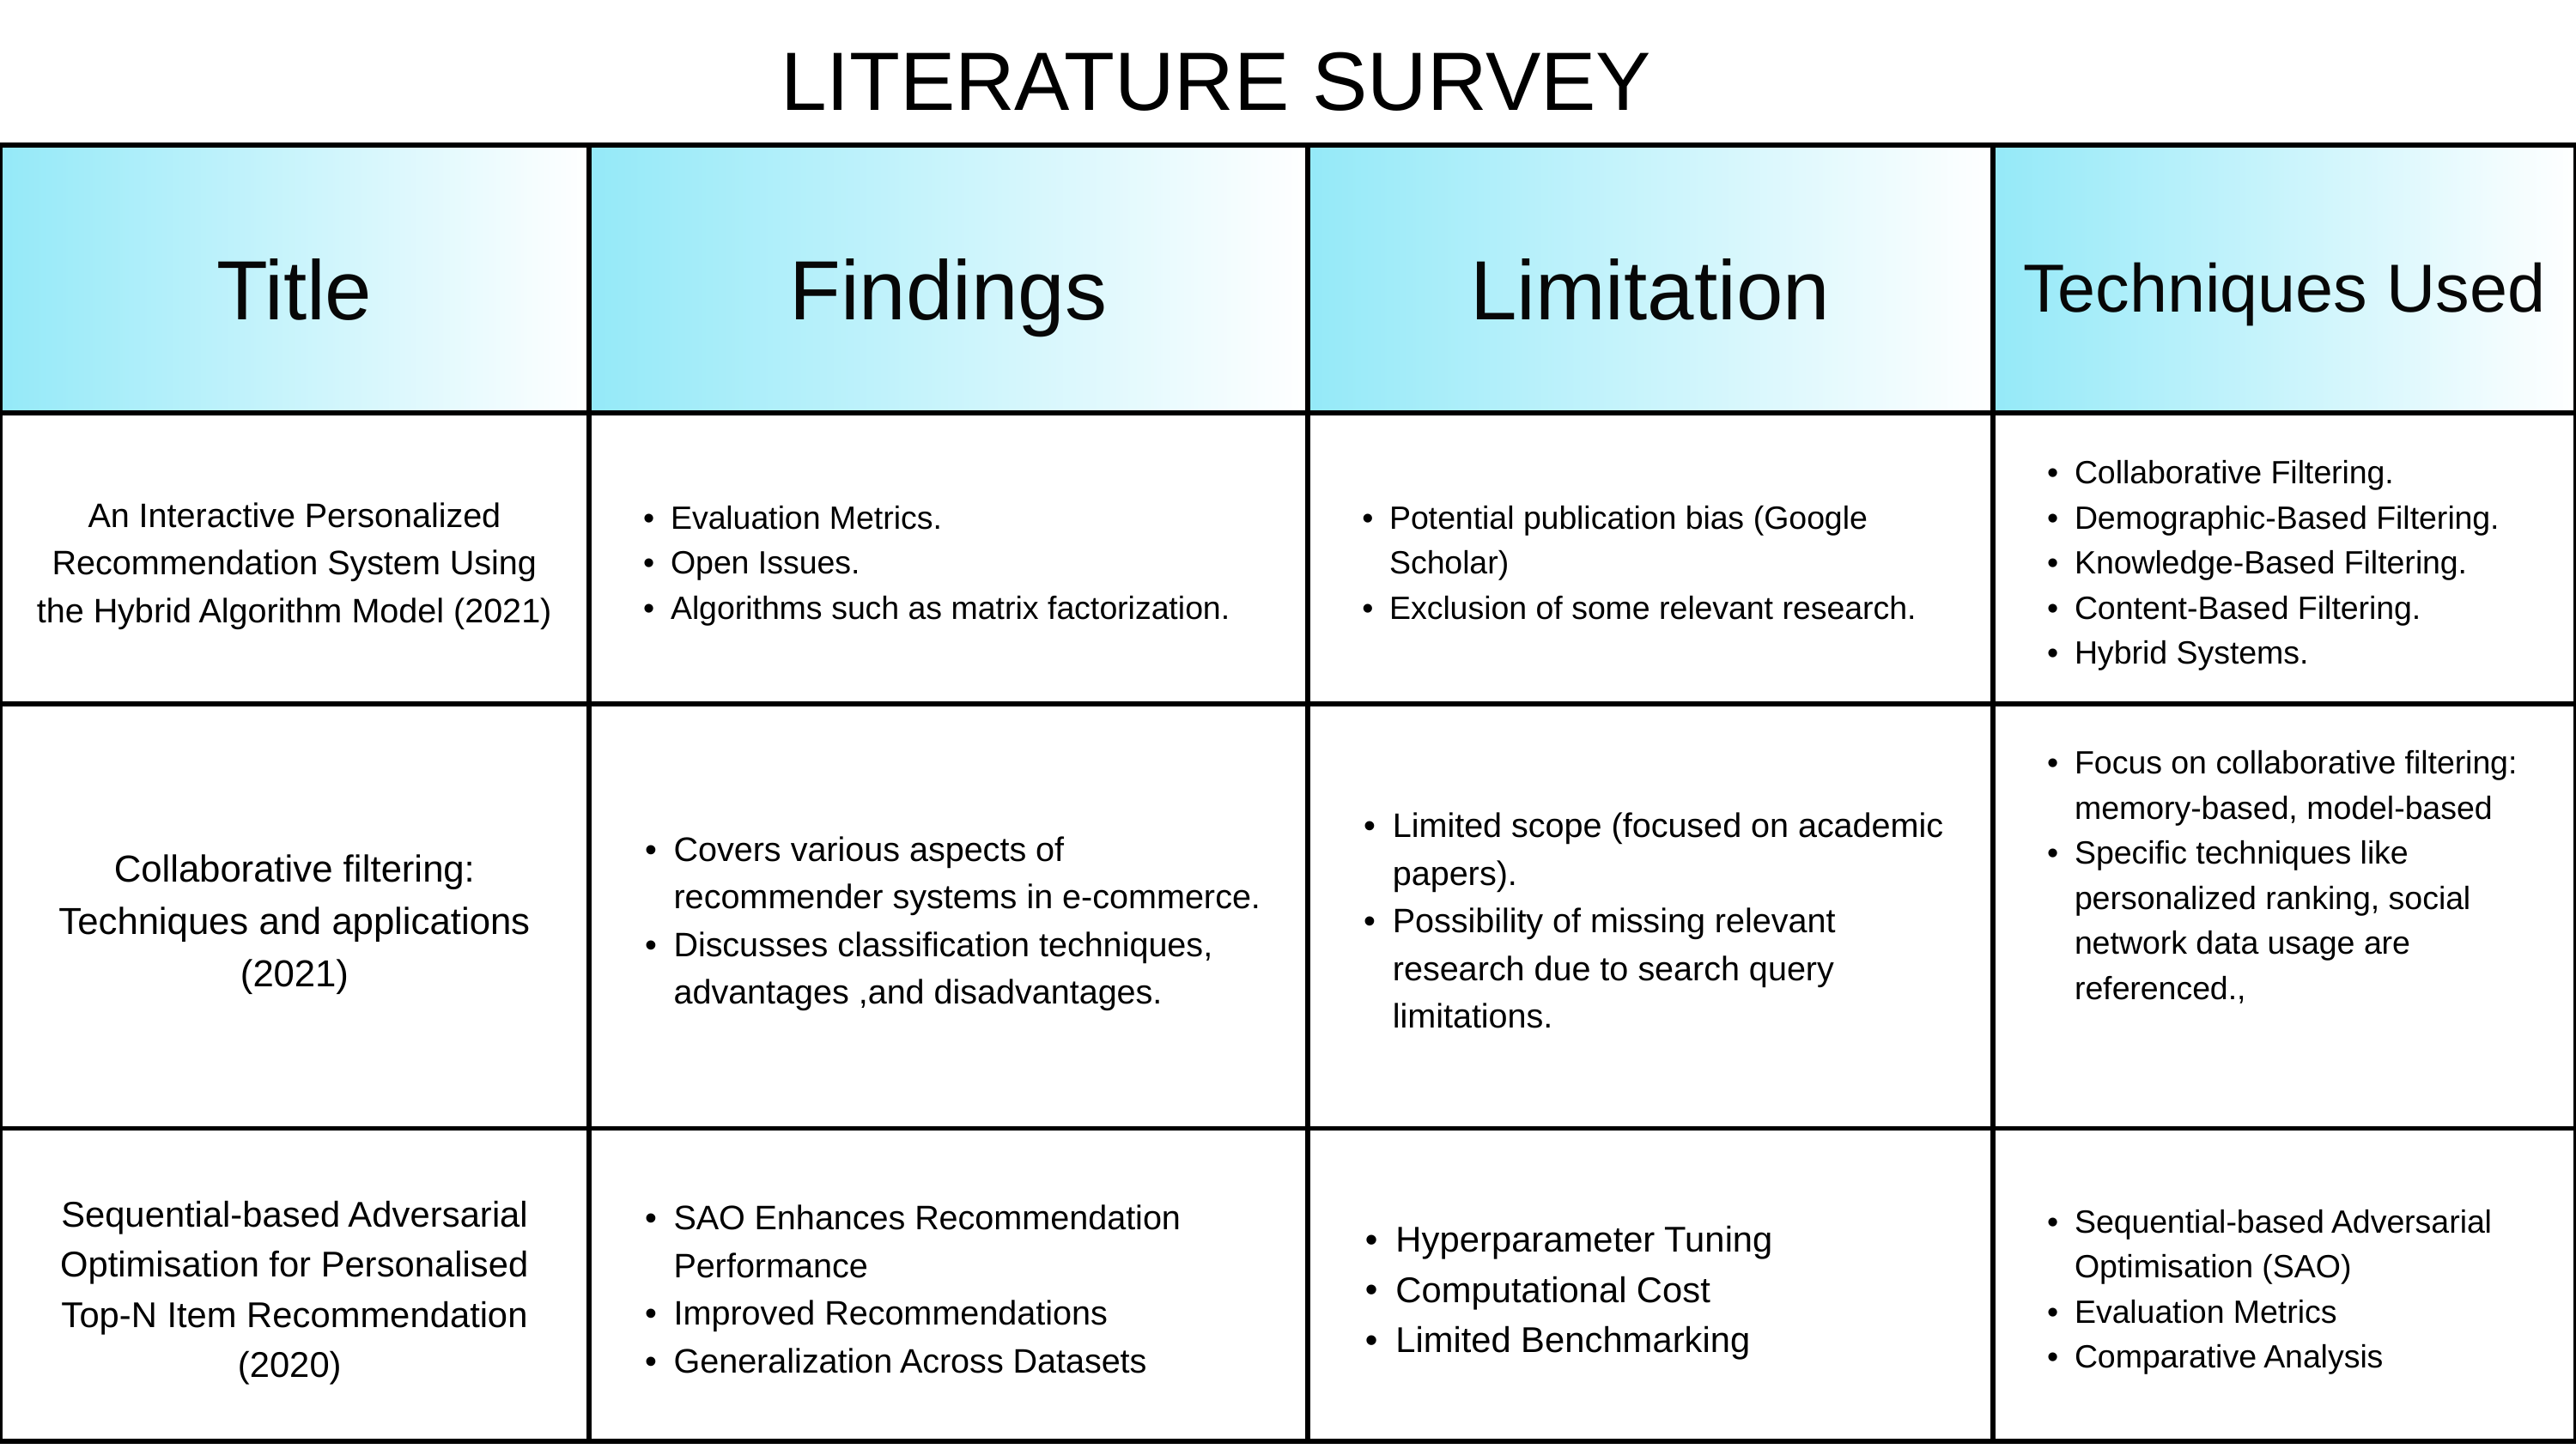

LITERATURE SURVEY
| Title | Findings | Limitation | Techniques Used |
| --- | --- | --- | --- |
| An Interactive Personalized Recommendation System Using the Hybrid Algorithm Model (2021) | Evaluation Metrics. Open Issues. Algorithms such as matrix factorization. | Potential publication bias (Google Scholar) Exclusion of some relevant research. | Collaborative Filtering. Demographic-Based Filtering. Knowledge-Based Filtering. Content-Based Filtering. Hybrid Systems. |
| Collaborative filtering: Techniques and applications (2021) | Covers various aspects of recommender systems in e-commerce. Discusses classification techniques, advantages ,and disadvantages. | Limited scope (focused on academic papers). Possibility of missing relevant research due to search query limitations. | Focus on collaborative filtering: memory-based, model-based Specific techniques like personalized ranking, social network data usage are referenced., |
| Sequential-based Adversarial Optimisation for Personalised Top-N Item Recommendation (2020) | SAO Enhances Recommendation Performance Improved Recommendations Generalization Across Datasets | Hyperparameter Tuning Computational Cost Limited Benchmarking | Sequential-based Adversarial Optimisation (SAO) Evaluation Metrics Comparative Analysis |